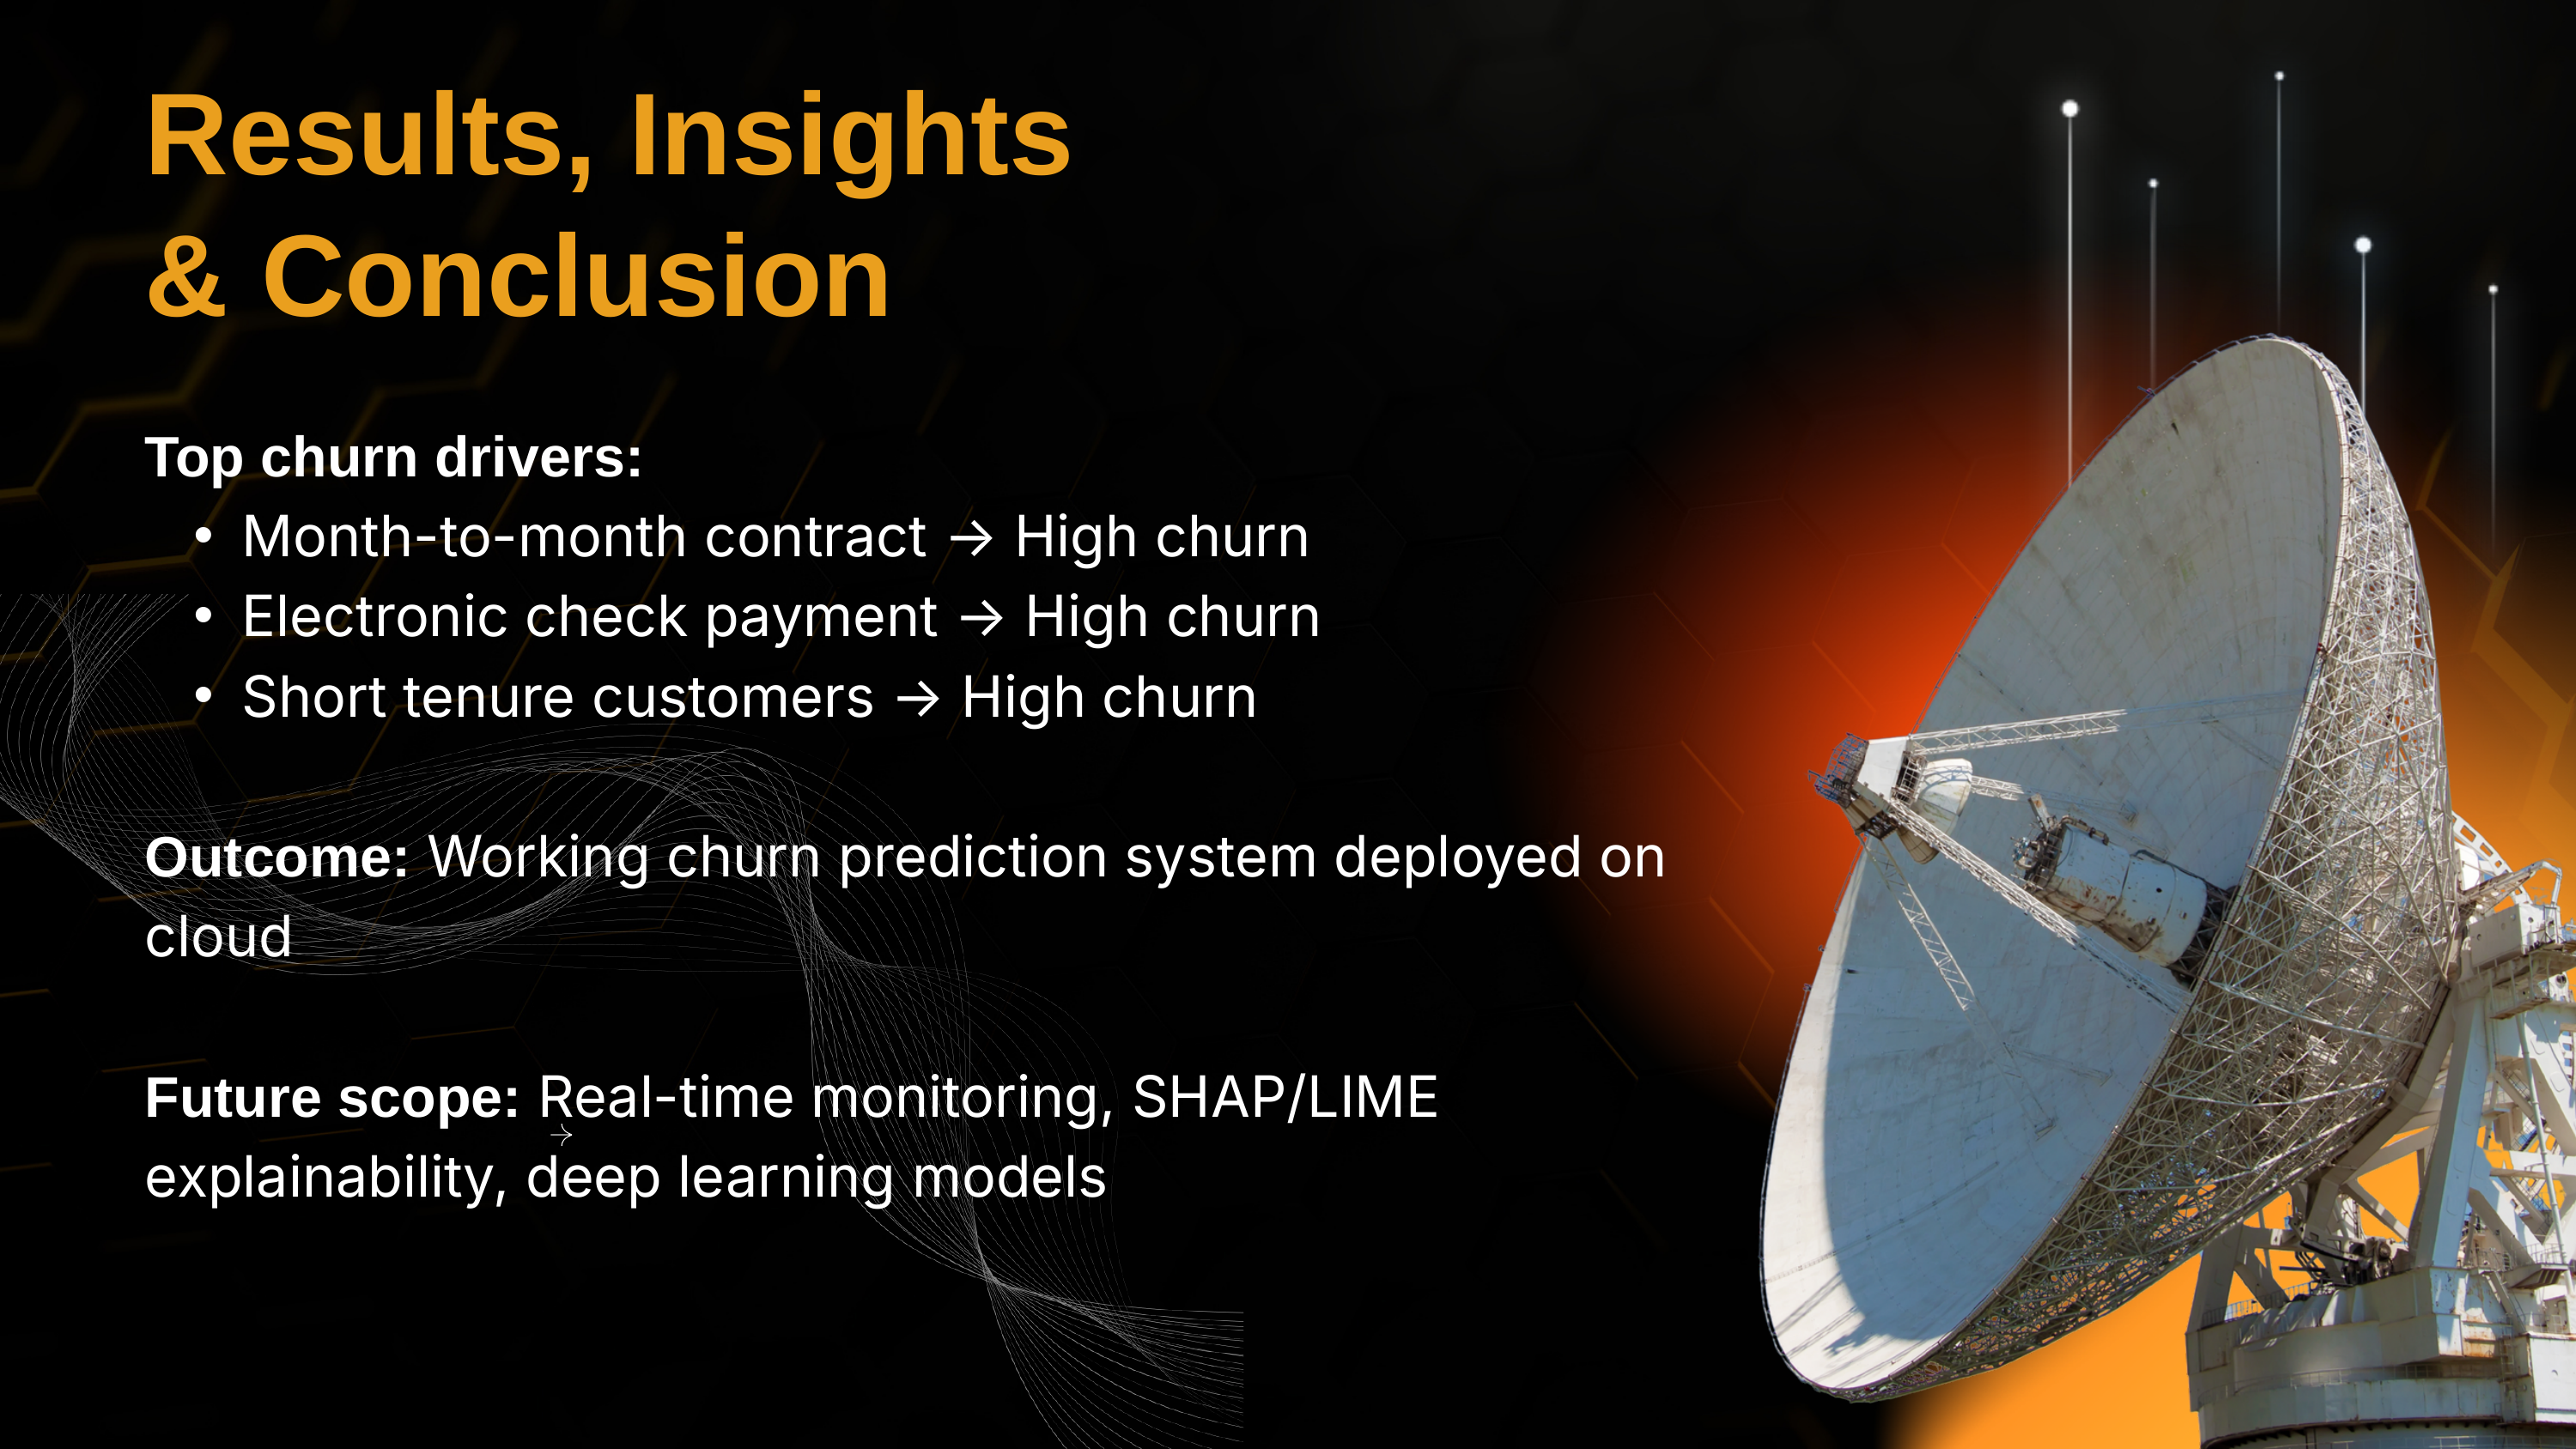

Results, Insights & Conclusion

Top churn drivers:
Month-to-month contract → High churn
Electronic check payment → High churn
Short tenure customers → High churn

Outcome: Working churn prediction system deployed on cloud

Future scope: Real-time monitoring, SHAP/LIME explainability, deep learning models